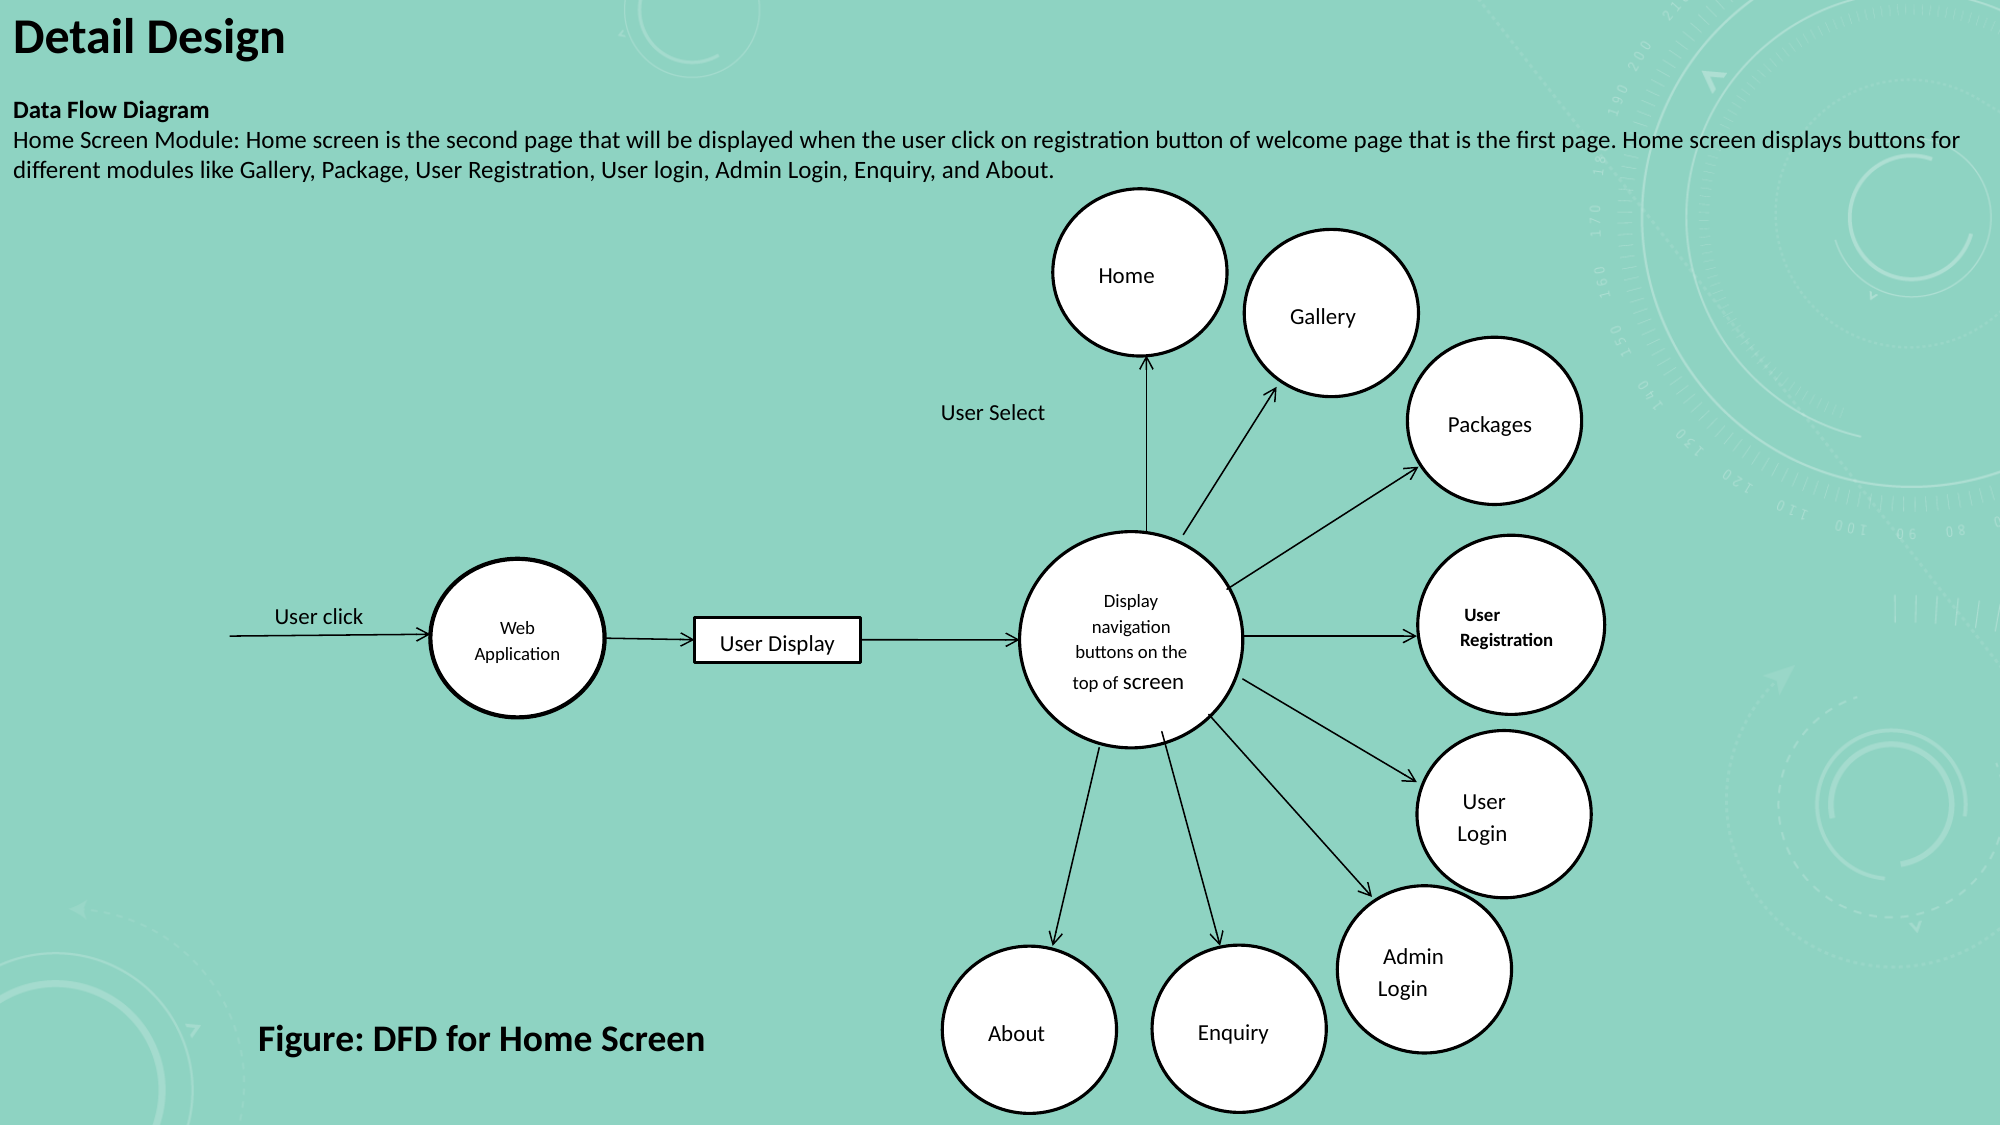

Detail Design

Data Flow Diagram
Home Screen Module: Home screen is the second page that will be displayed when the user click on registration button of welcome page that is the first page. Home screen displays buttons for different modules like Gallery, Package, User Registration, User login, Admin Login, Enquiry, and About.

 Home
 Gallery
Packages
User Select
Display navigation buttons on the top of screen
 User Registration
 User Registration
Web Application
User click
User Display
 User Login
 Admin Login
 Enquiry
 About
                Figure: DFD for Home Screen